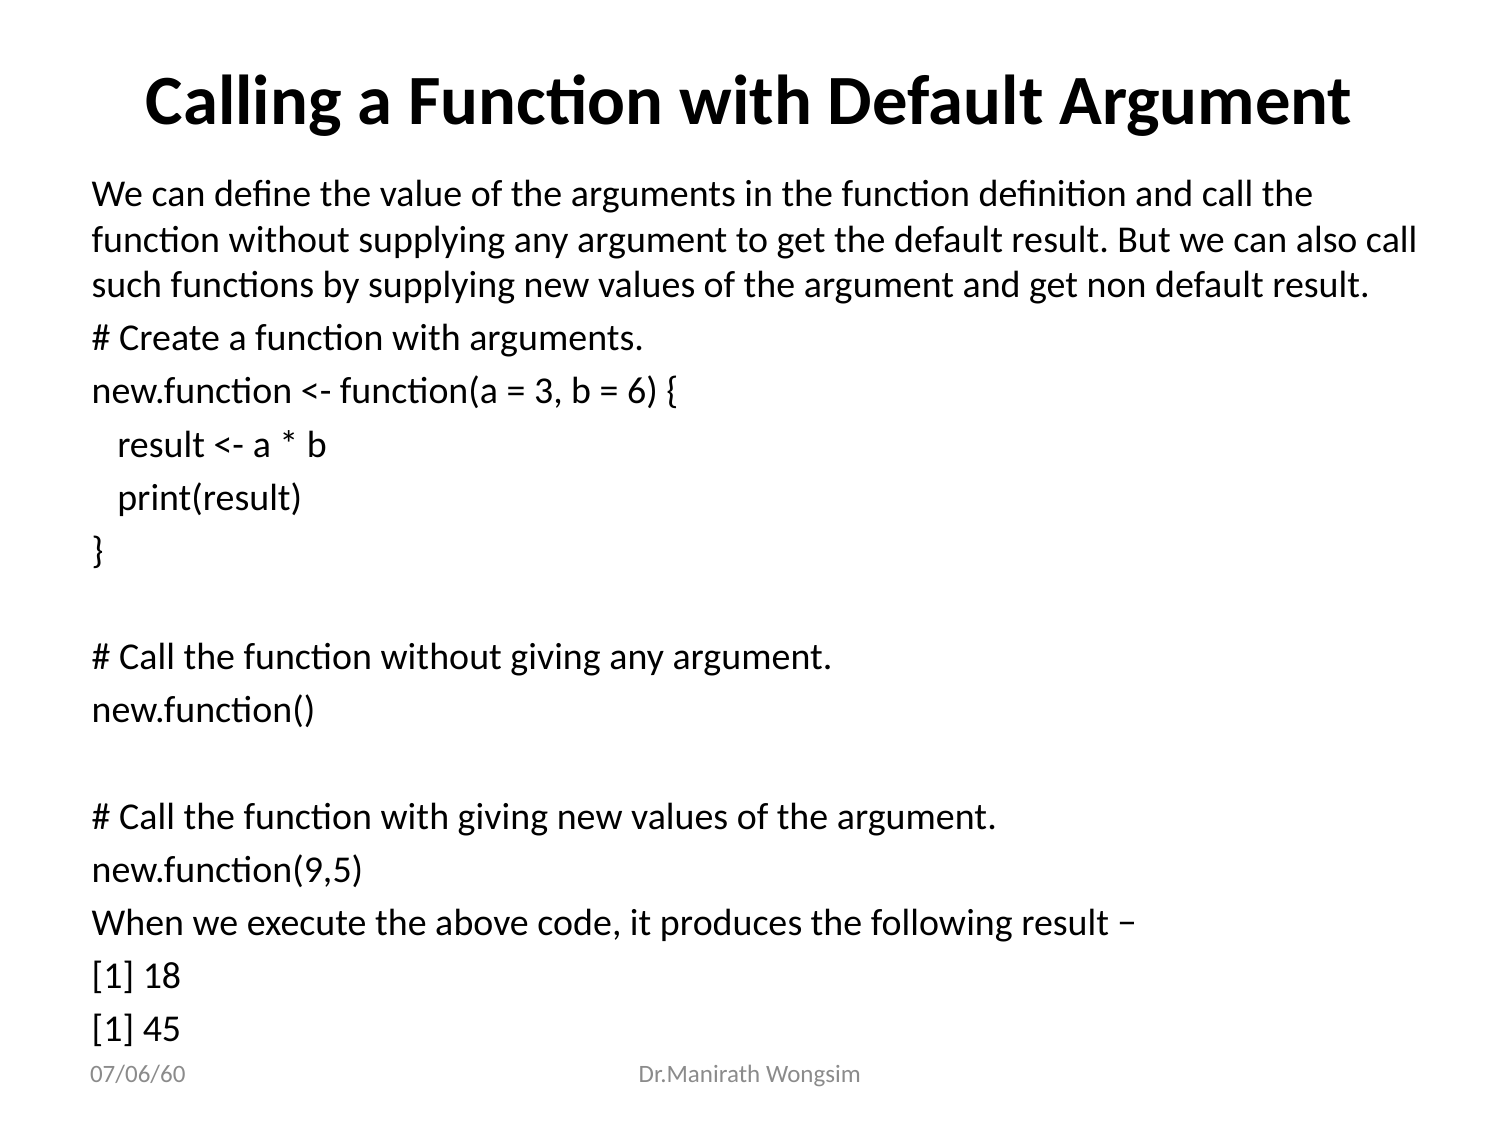

# Calling a Function with Default Argument
We can define the value of the arguments in the function definition and call the function without supplying any argument to get the default result. But we can also call such functions by supplying new values of the argument and get non default result.
# Create a function with arguments.
new.function <- function(a = 3, b = 6) {
   result <- a * b
   print(result)
}

# Call the function without giving any argument.
new.function()

# Call the function with giving new values of the argument.
new.function(9,5)
When we execute the above code, it produces the following result −
[1] 18
[1] 45

07/06/60
Dr.Manirath Wongsim